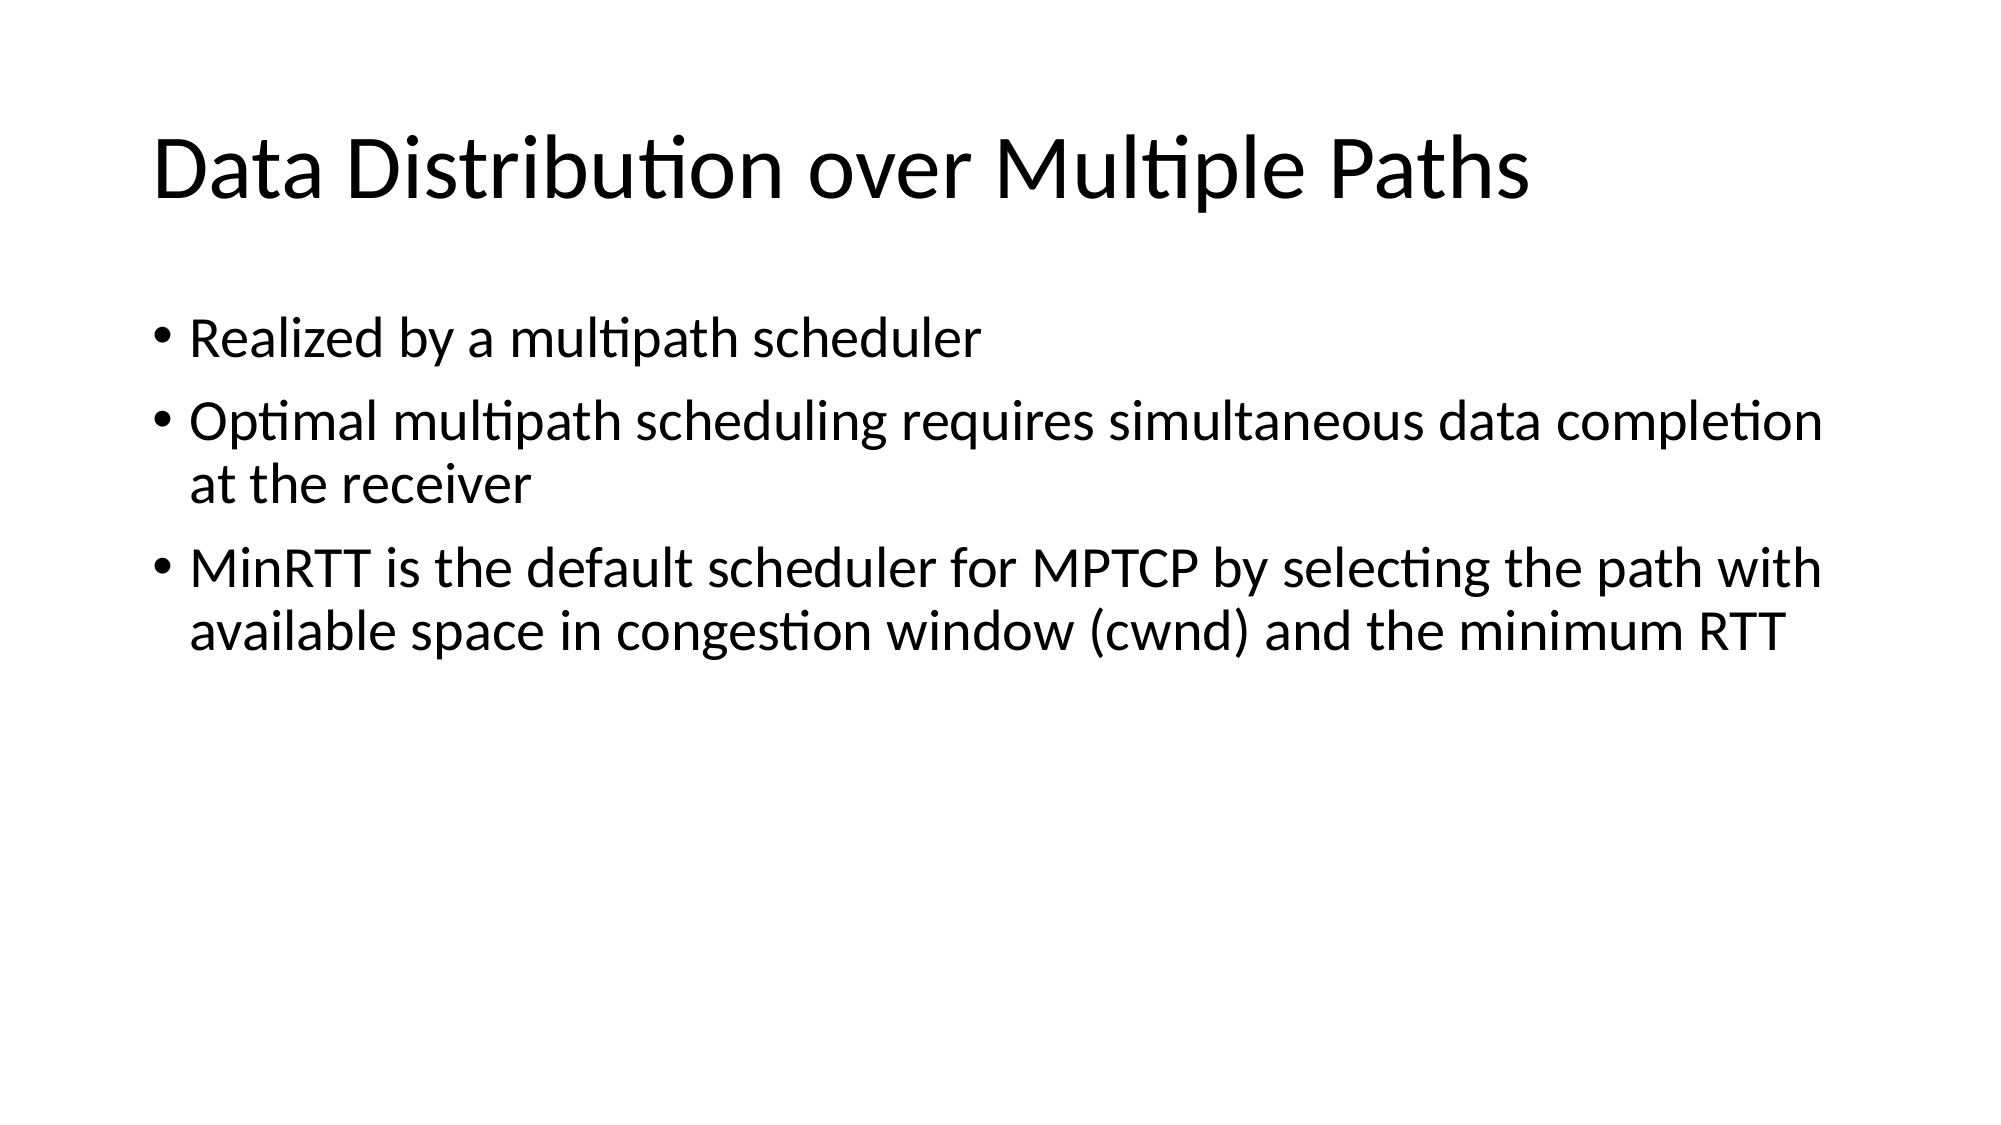

# Data Distribution over Multiple Paths
Realized by a multipath scheduler
Optimal multipath scheduling requires simultaneous data completion at the receiver
MinRTT is the default scheduler for MPTCP by selecting the path with available space in congestion window (cwnd) and the minimum RTT